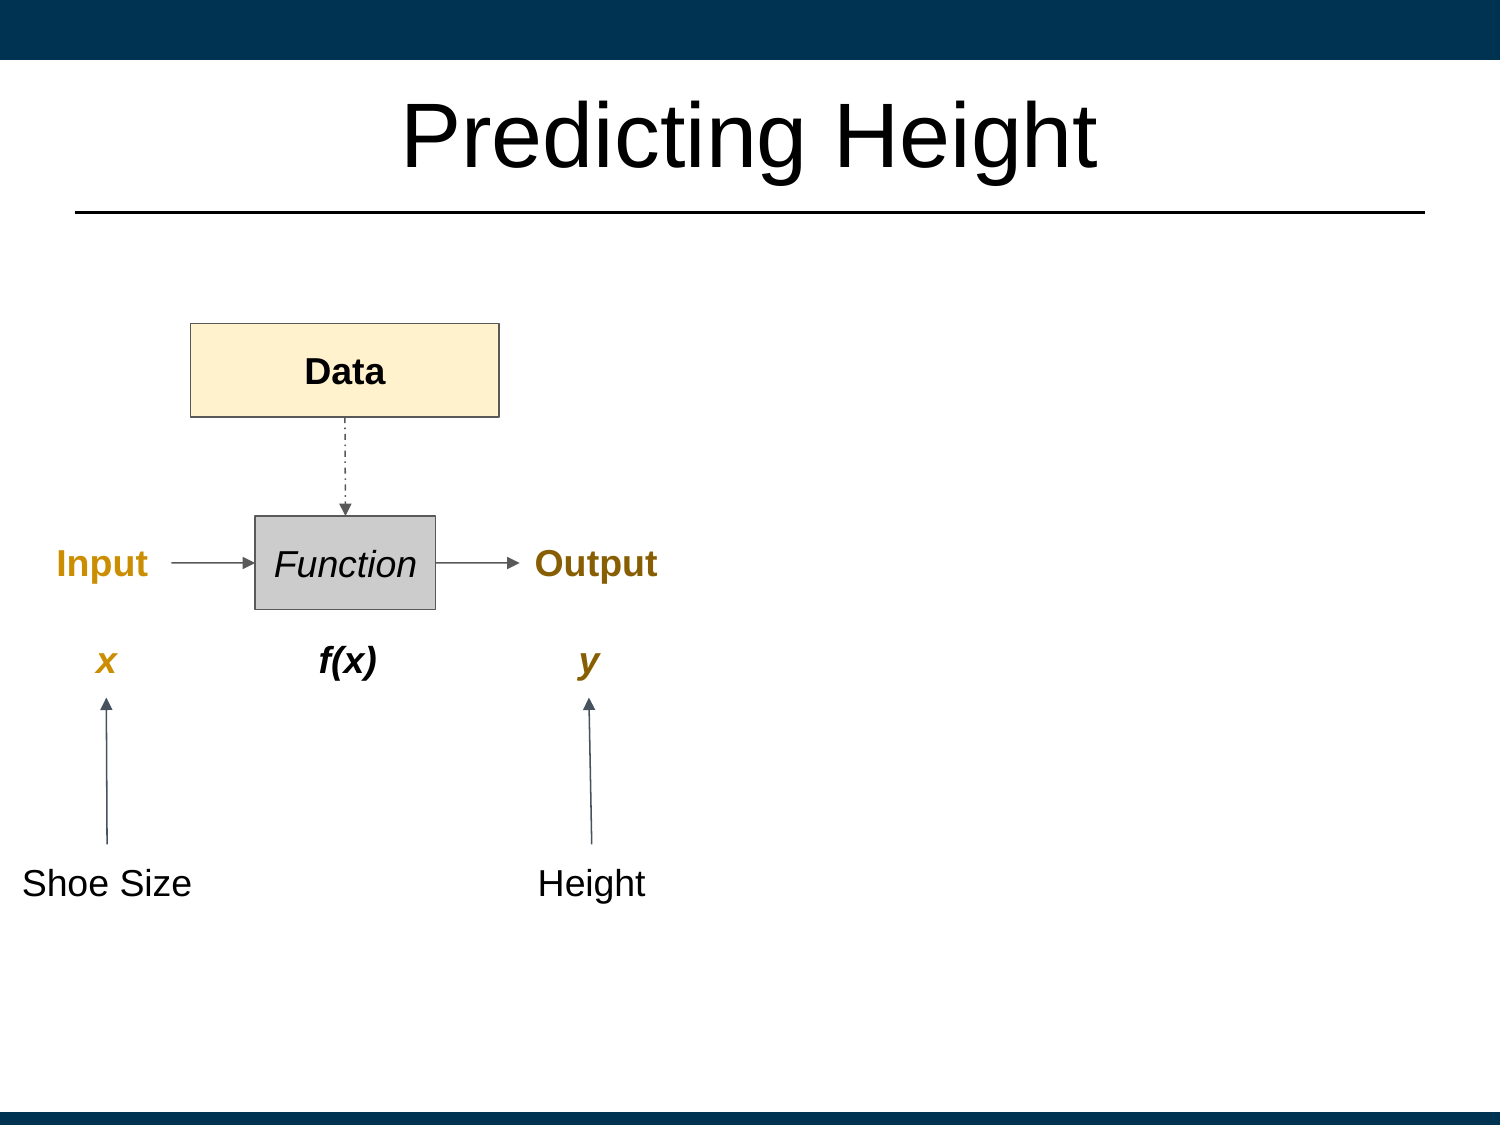

# Predicting Height
Data

Function
Output
Input

x
f(x)
y
Shoe Size
Height